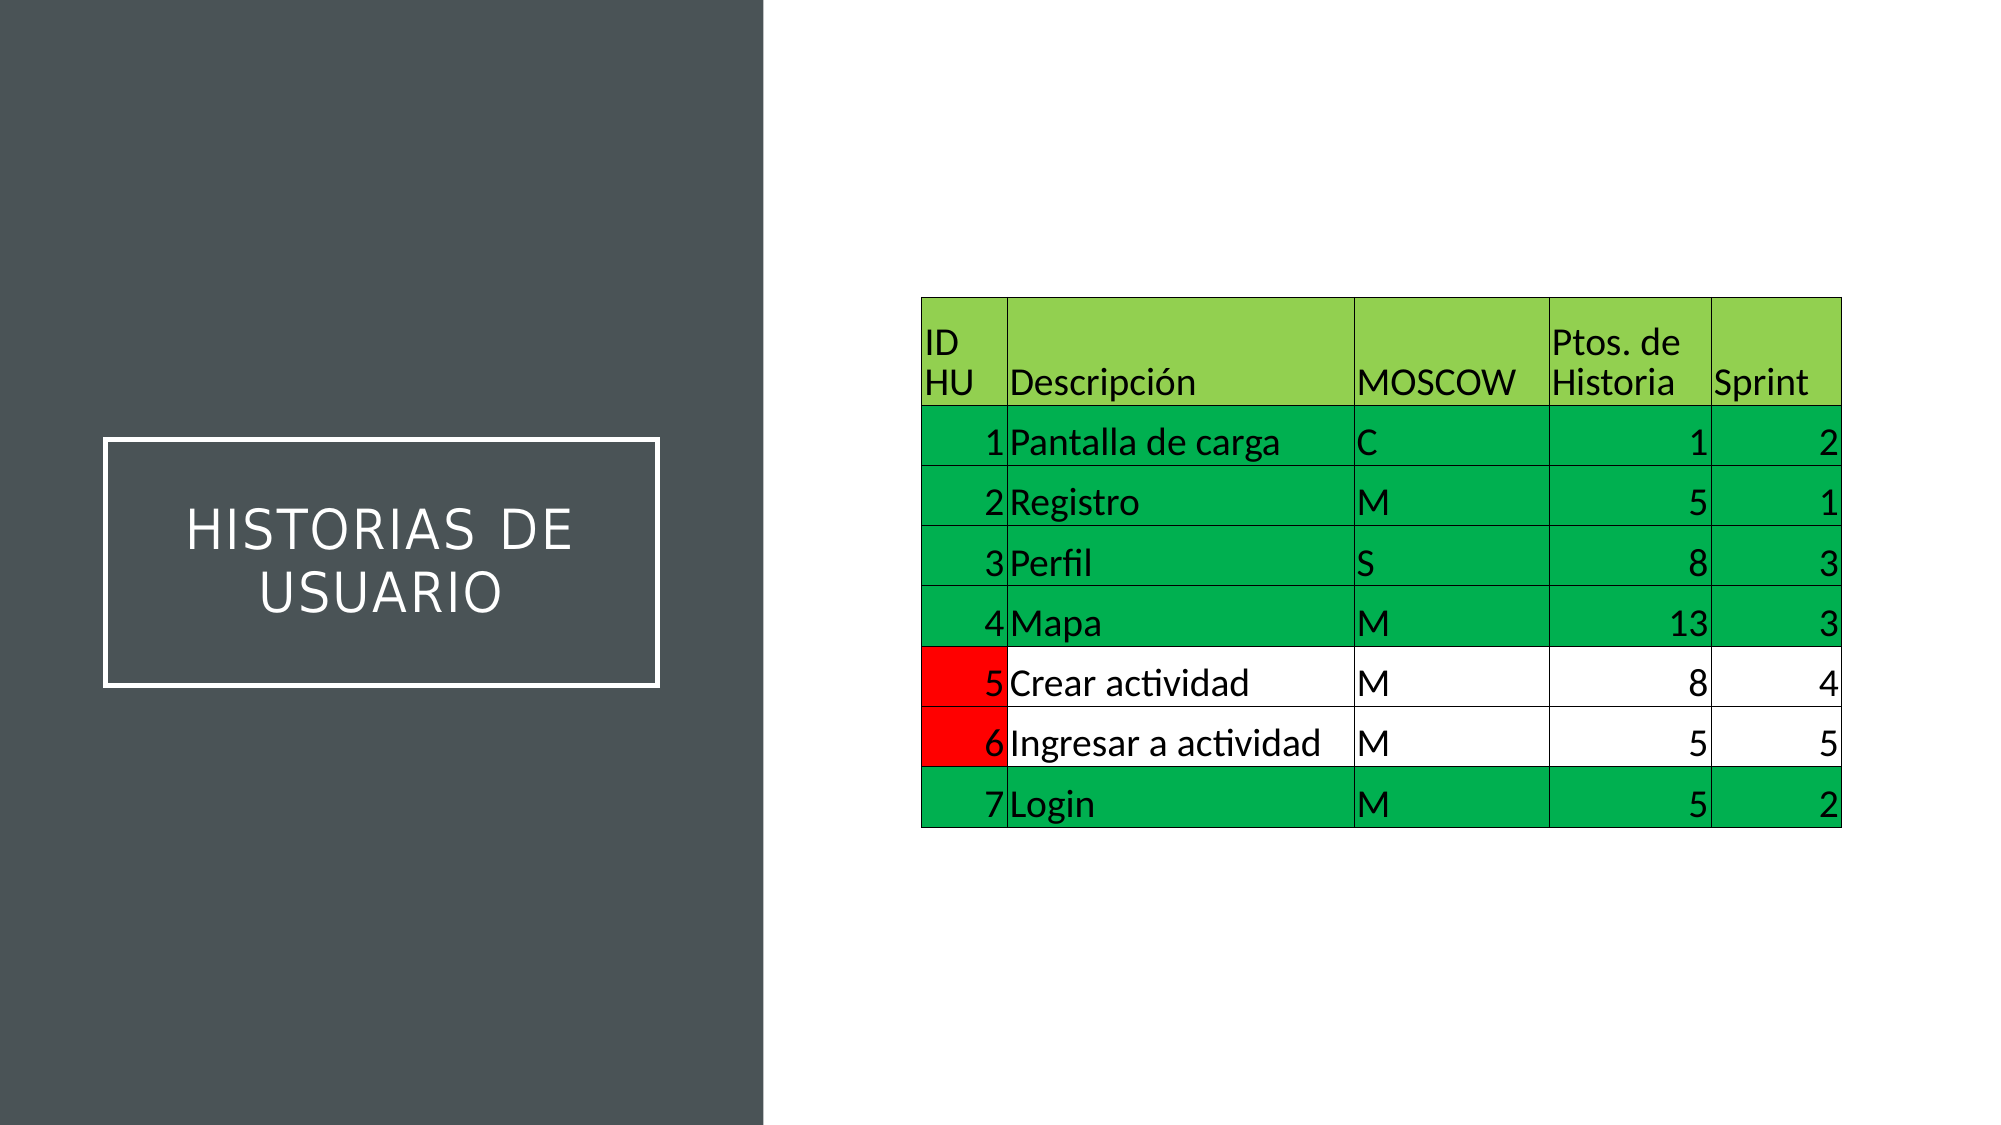

| ID HU | Descripción | MOSCOW | Ptos. de Historia | Sprint |
| --- | --- | --- | --- | --- |
| 1 | Pantalla de carga | C | 1 | 2 |
| 2 | Registro | M | 5 | 1 |
| 3 | Perfil | S | 8 | 3 |
| 4 | Mapa | M | 13 | 3 |
| 5 | Crear actividad | M | 8 | 4 |
| 6 | Ingresar a actividad | M | 5 | 5 |
| 7 | Login | M | 5 | 2 |
# Historias de usuario